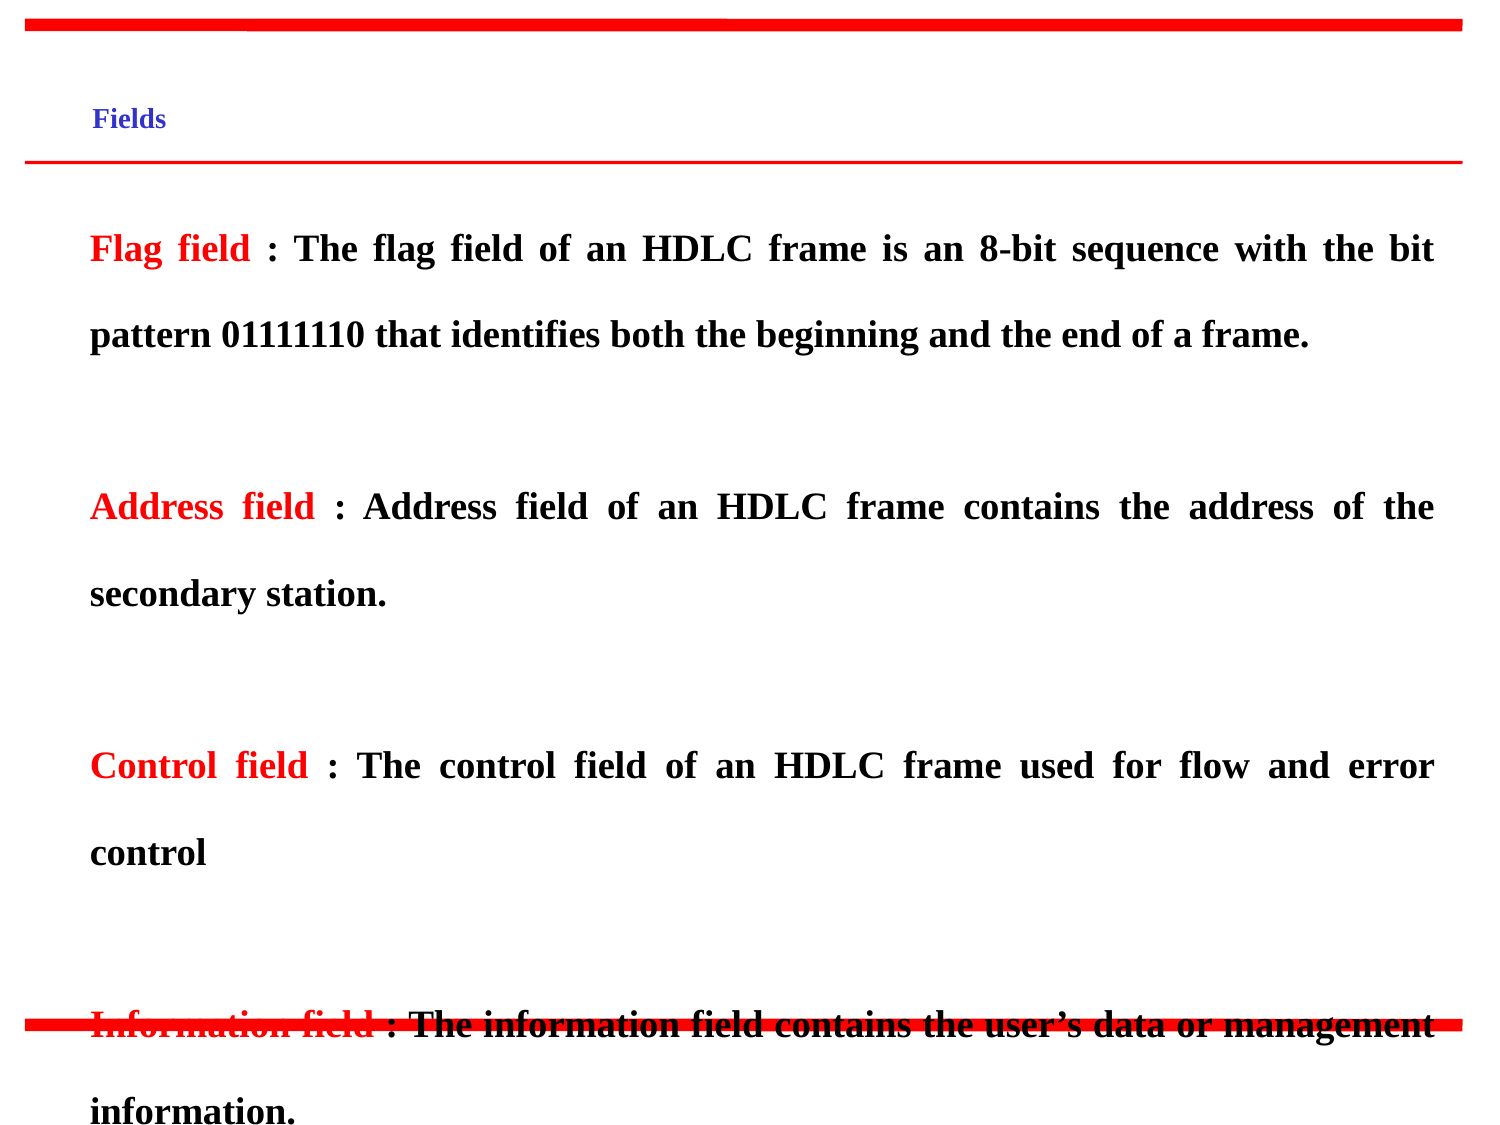

Fields

Flag field : The flag field of an HDLC frame is an 8-bit sequence with the bit pattern 01111110 that identifies both the beginning and the end of a frame.

Address field : Address field of an HDLC frame contains the address of the secondary station.

Control field : The control field of an HDLC frame used for flow and error control

Information field : The information field contains the user’s data or management information.

FCS field : The frame check sequence(FCS) is the HDLC error detection field